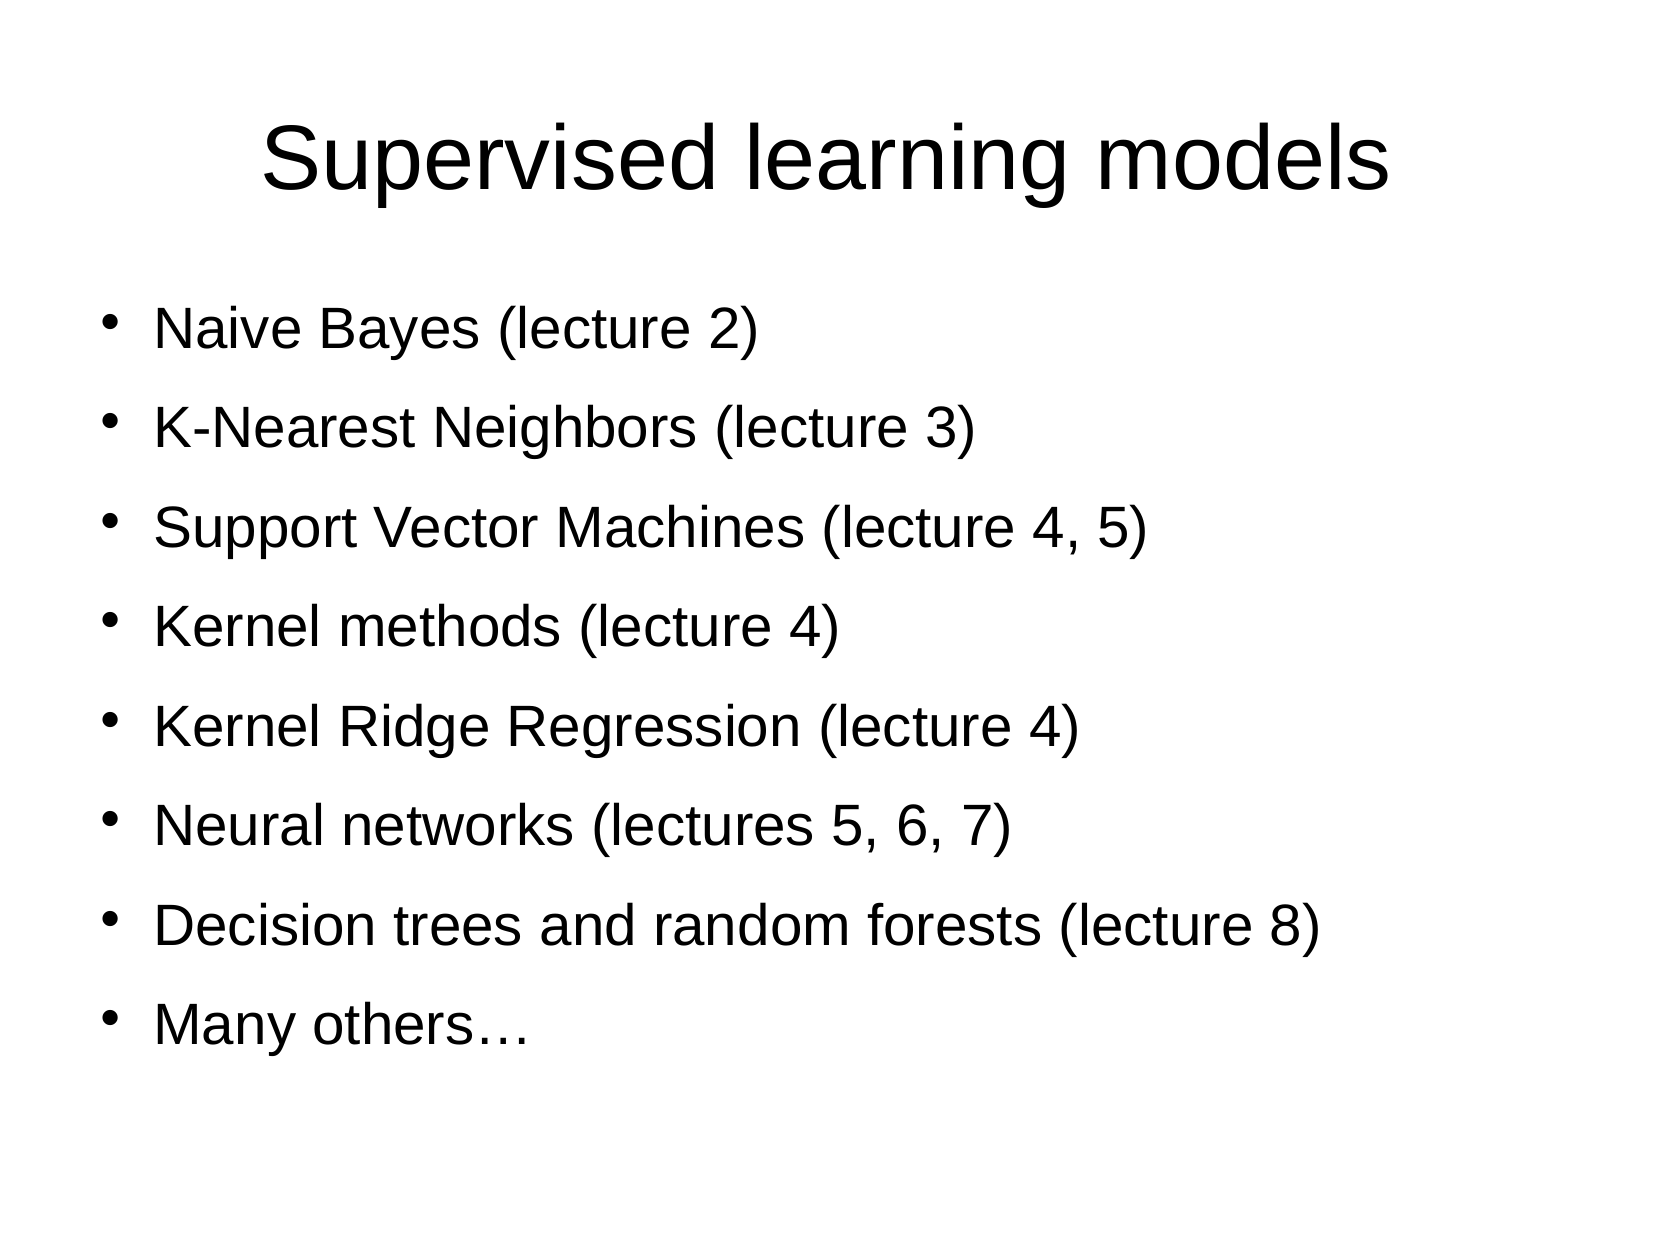

Supervised learning models
Naive Bayes (lecture 2)
K-Nearest Neighbors (lecture 3)
Support Vector Machines (lecture 4, 5)
Kernel methods (lecture 4)
Kernel Ridge Regression (lecture 4)
Neural networks (lectures 5, 6, 7)
Decision trees and random forests (lecture 8)
Many others…